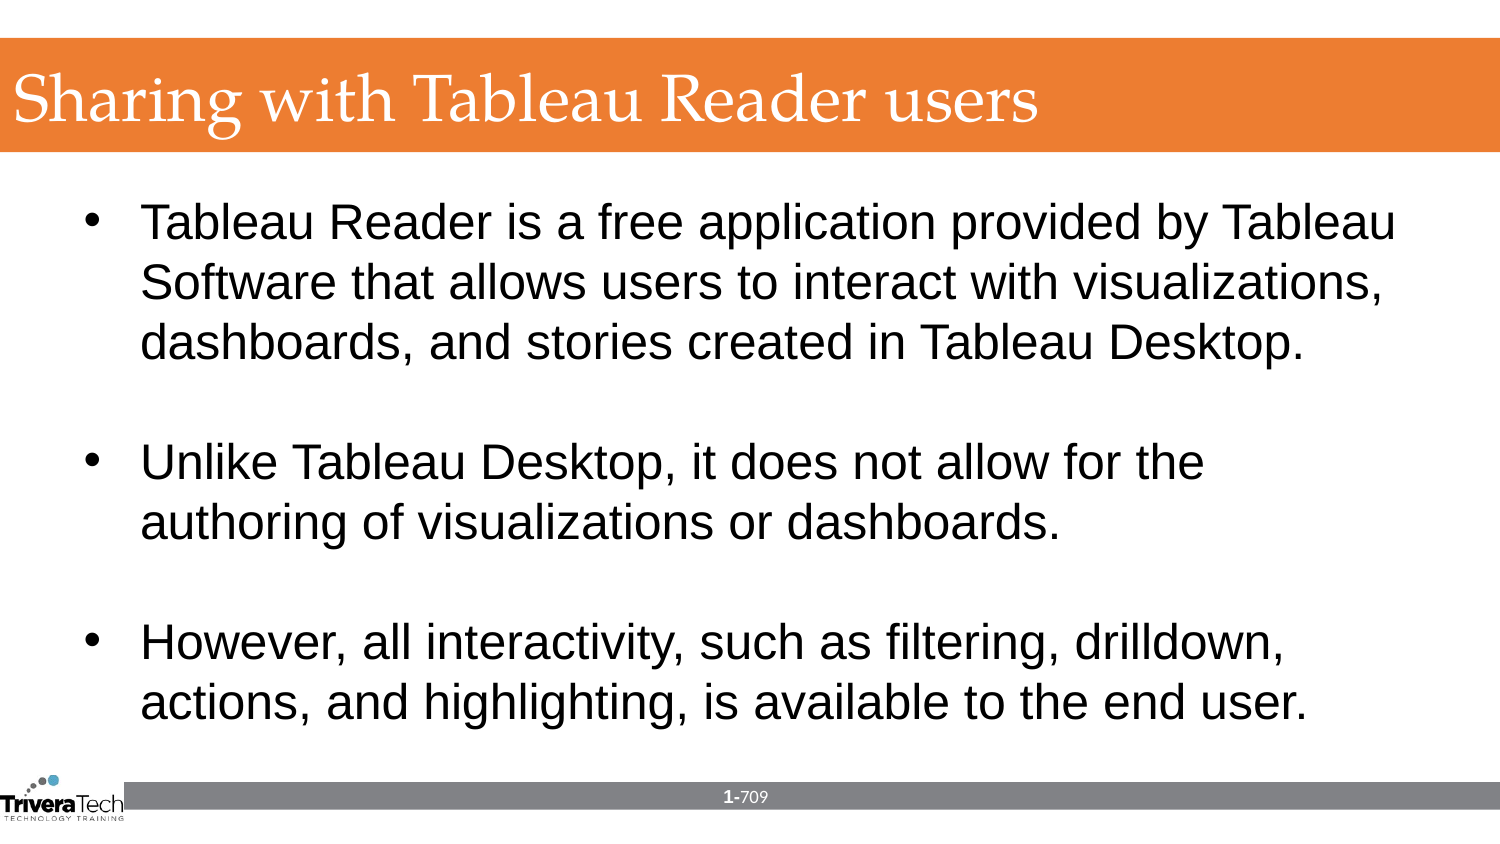

Sharing with Tableau Reader users
Tableau Reader is a free application provided by Tableau Software that allows users to interact with visualizations, dashboards, and stories created in Tableau Desktop.

Unlike Tableau Desktop, it does not allow for the authoring of visualizations or dashboards.

However, all interactivity, such as filtering, drilldown, actions, and highlighting, is available to the end user.
1-709